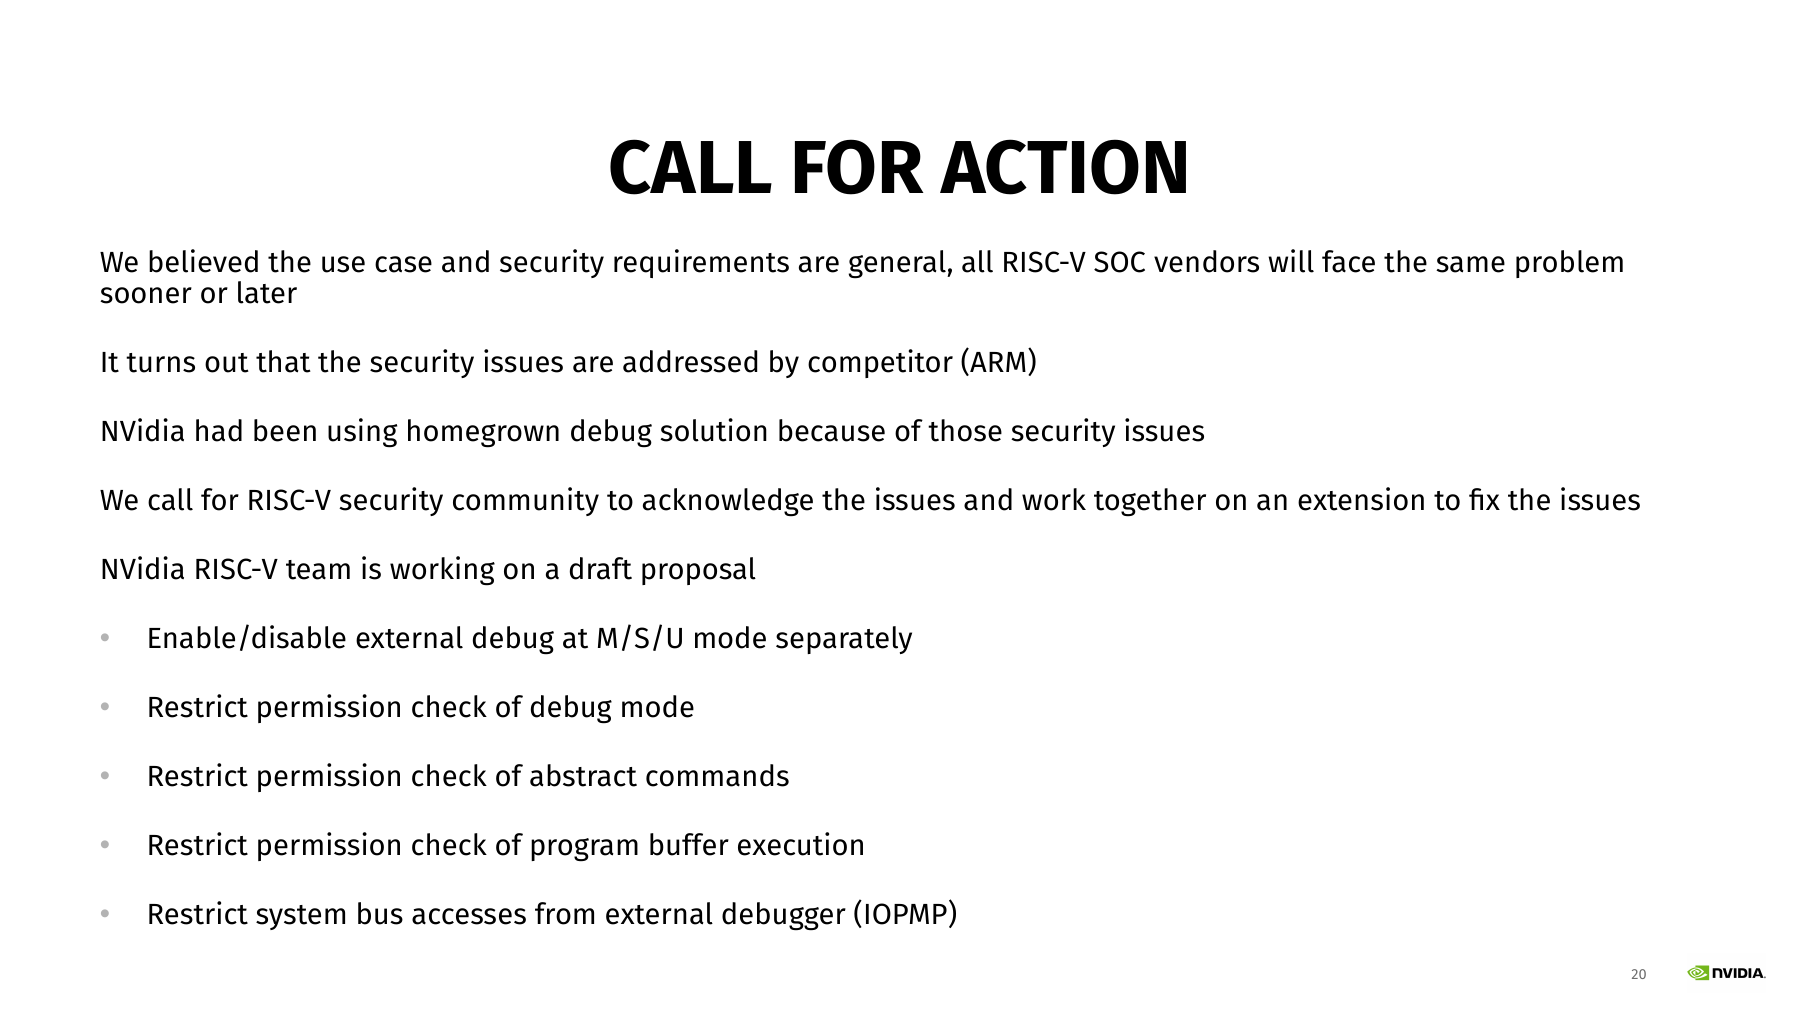

# CALL FOR ACTION
We believed the use case and security requirements are general, all RISC-V SOC vendors will face the same problem sooner or later
It turns out that the security issues are addressed by competitor (ARM)
NVidia had been using homegrown debug solution because of those security issues
We call for RISC-V security community to acknowledge the issues and work together on an extension to fix the issues
NVidia RISC-V team is working on a draft proposal
Enable/disable external debug at M/S/U mode separately
Restrict permission check of debug mode
Restrict permission check of abstract commands
Restrict permission check of program buffer execution
Restrict system bus accesses from external debugger (IOPMP)